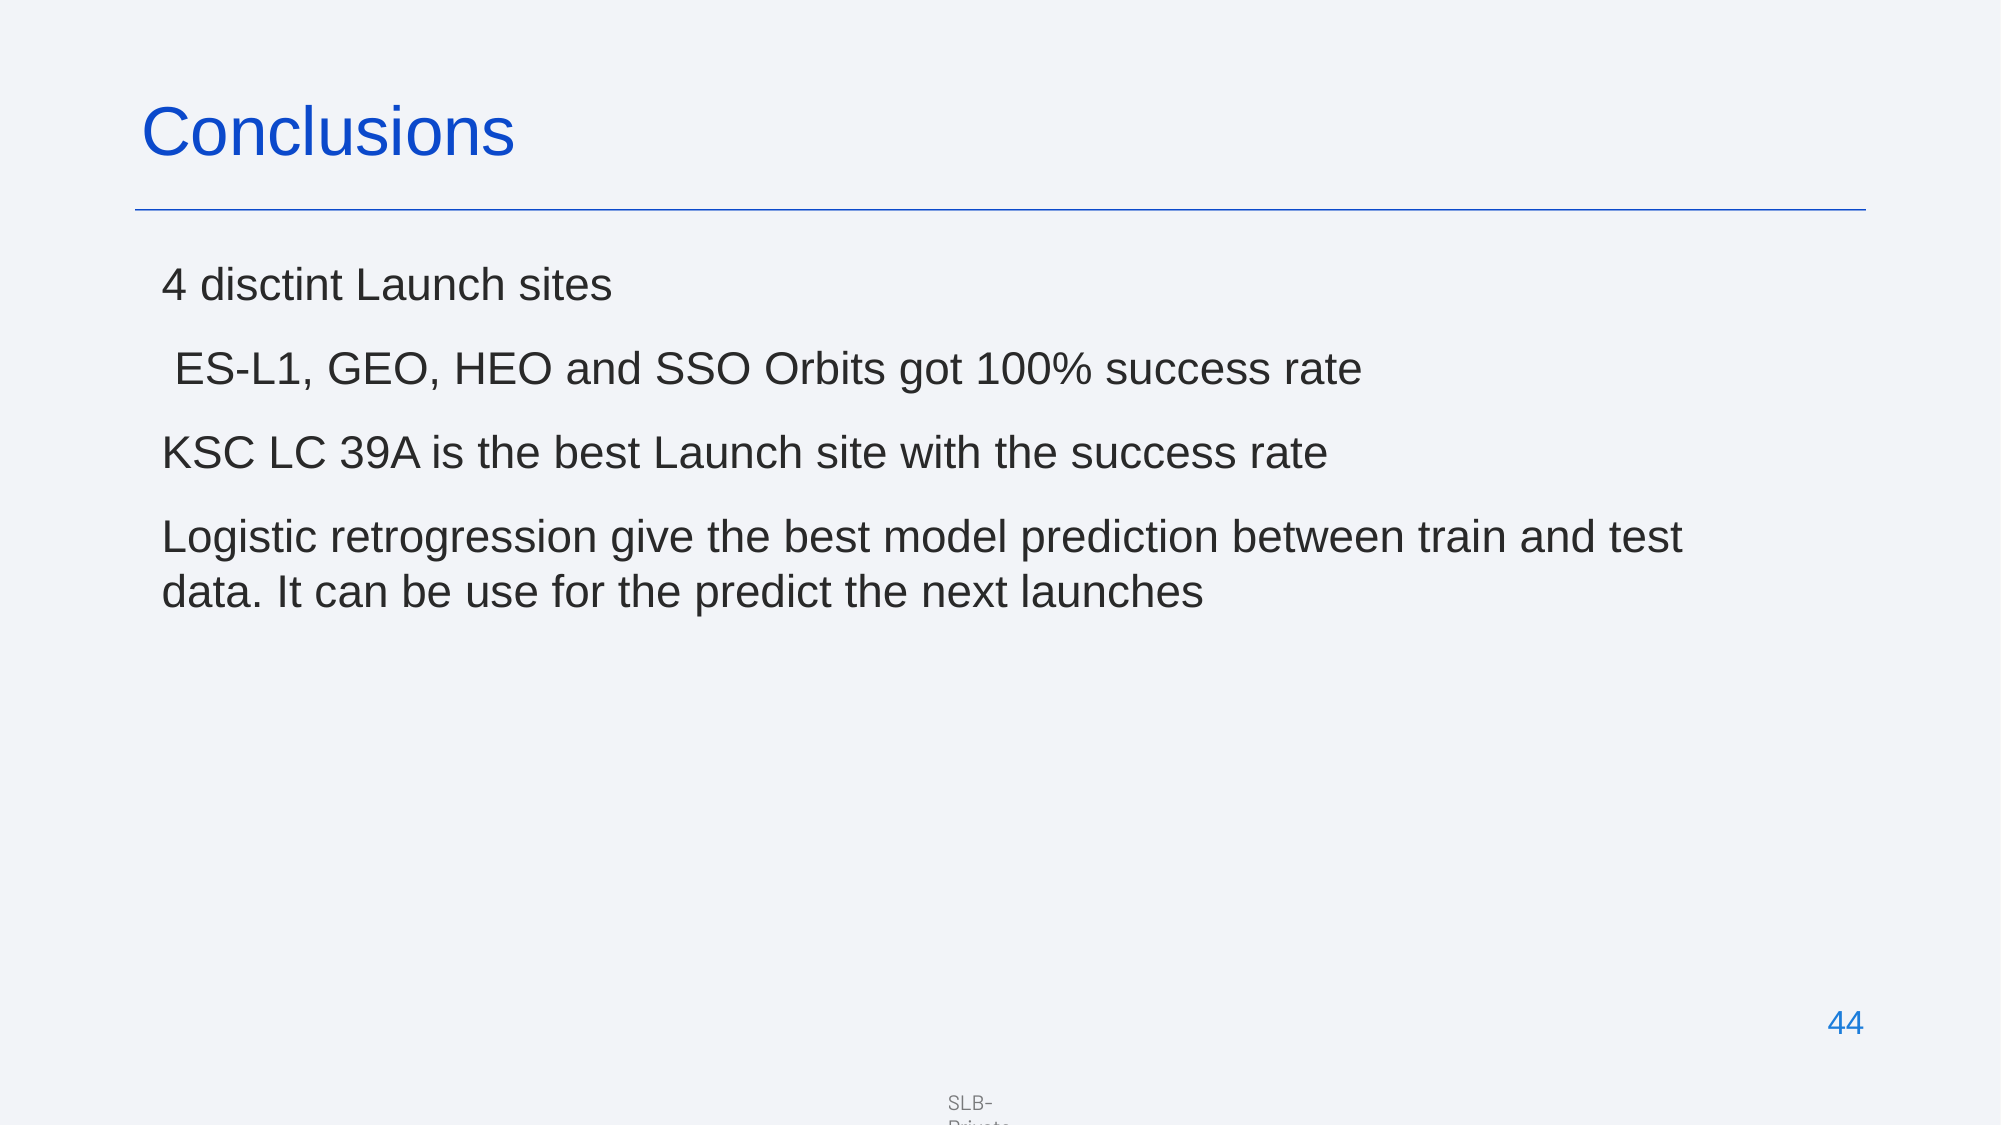

Conclusions
4 disctint Launch sites
 ES-L1, GEO, HEO and SSO Orbits got 100% success rate
KSC LC 39A is the best Launch site with the success rate
Logistic retrogression give the best model prediction between train and test data. It can be use for the predict the next launches
44